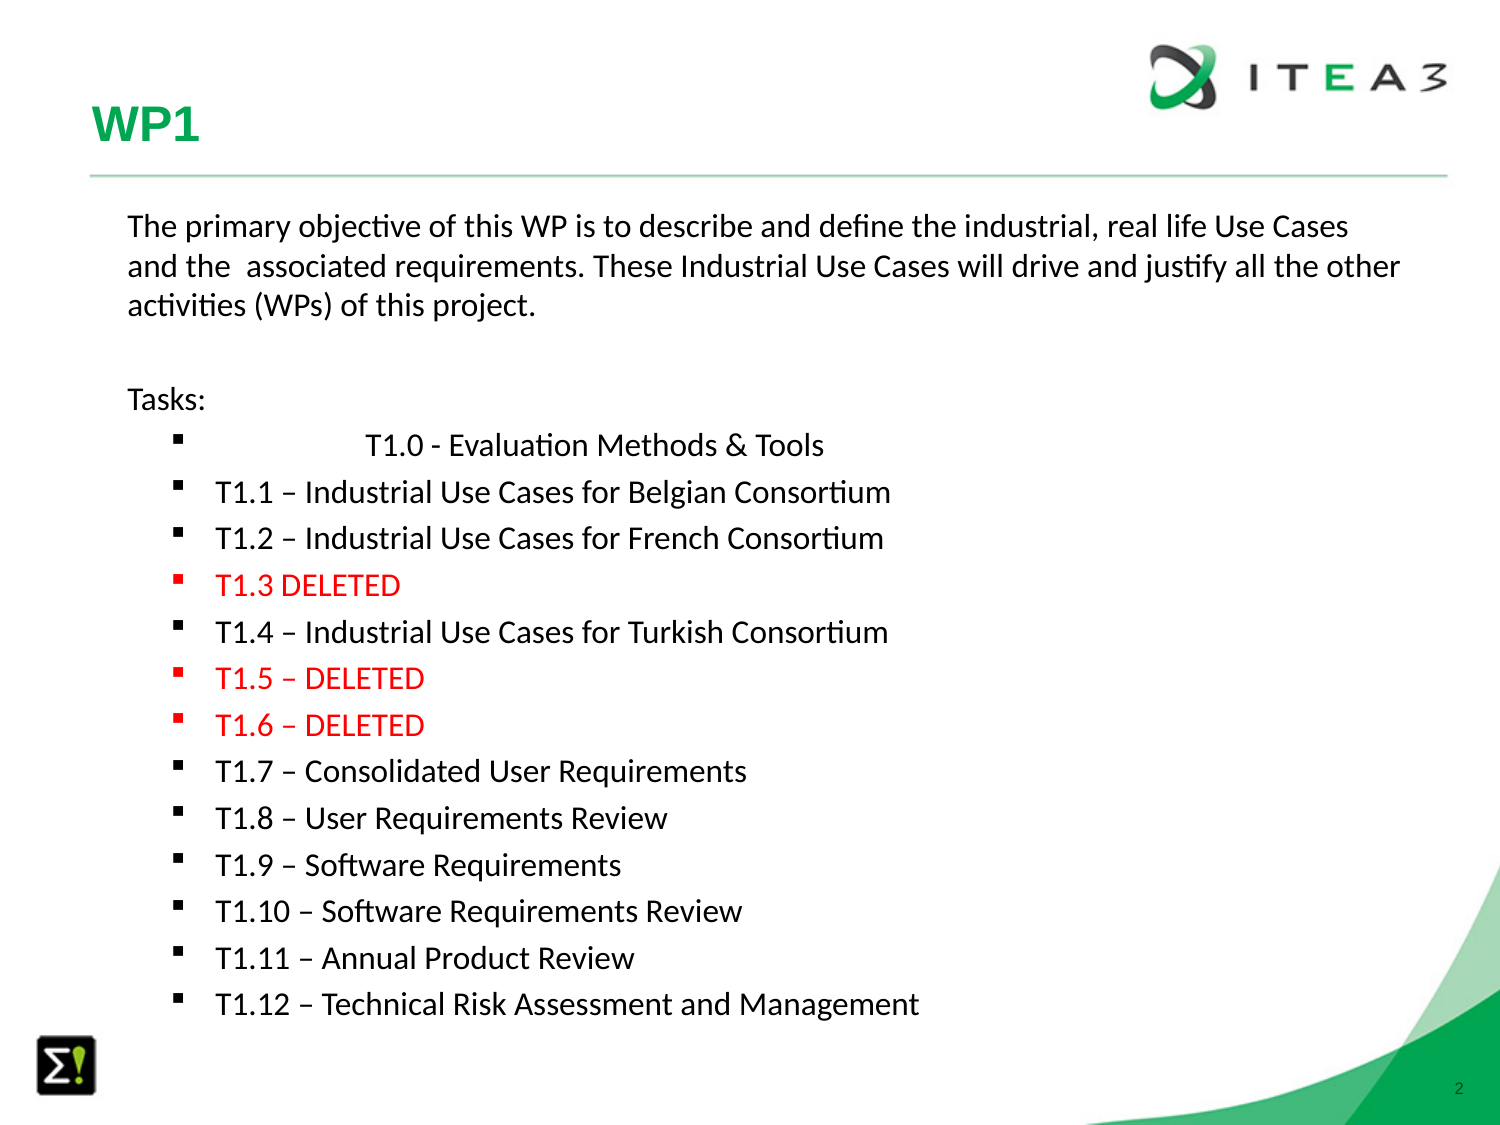

# WP1
The primary objective of this WP is to describe and define the industrial, real life Use Cases and the  associated requirements. These Industrial Use Cases will drive and justify all the other activities (WPs) of this project.

Tasks:
	T1.0 - Evaluation Methods & Tools
T1.1 – Industrial Use Cases for Belgian Consortium
T1.2 – Industrial Use Cases for French Consortium
T1.3 DELETED
T1.4 – Industrial Use Cases for Turkish Consortium
T1.5 – DELETED
T1.6 – DELETED
T1.7 – Consolidated User Requirements
T1.8 – User Requirements Review
T1.9 – Software Requirements
T1.10 – Software Requirements Review
T1.11 – Annual Product Review
T1.12 – Technical Risk Assessment and Management